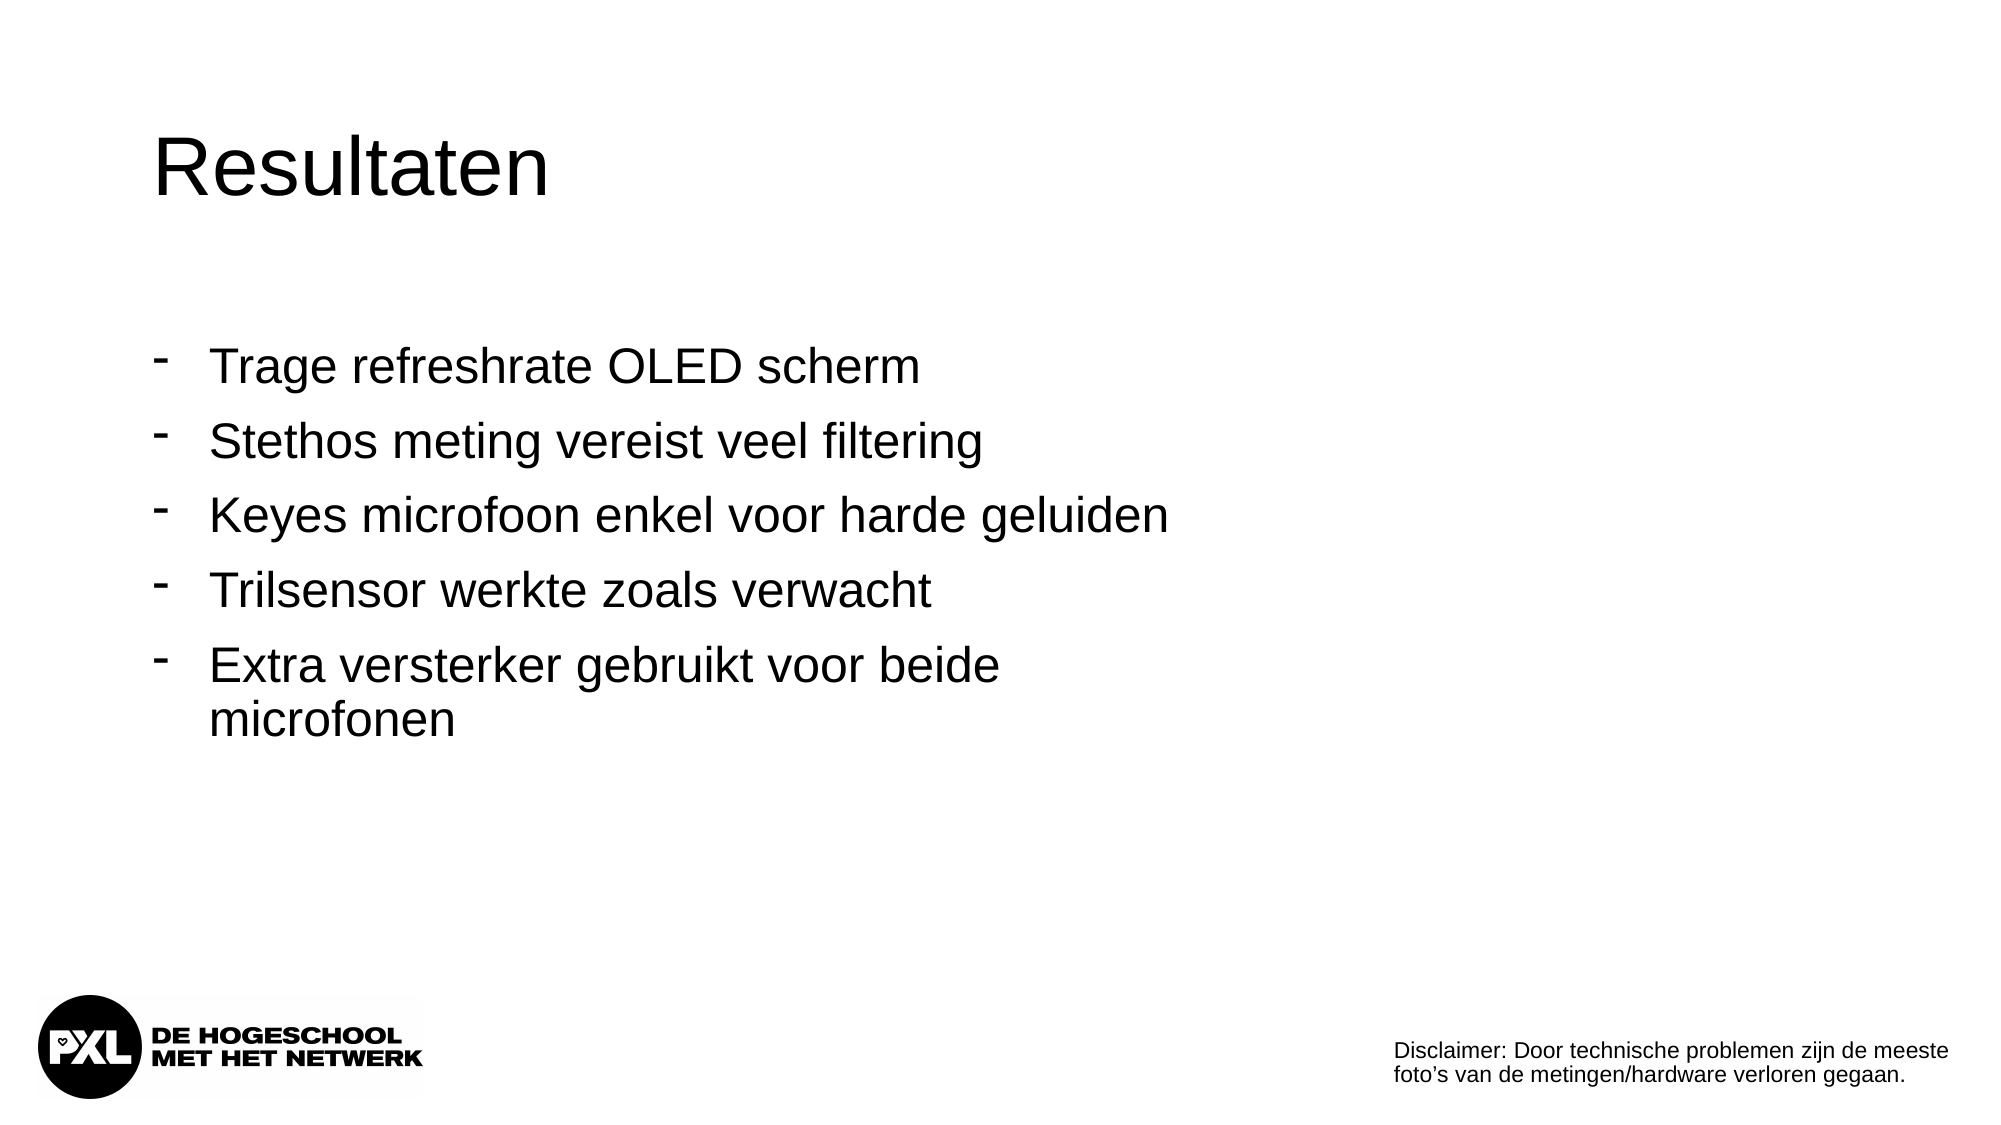

# Resultaten
Trage refreshrate OLED scherm
Stethos meting vereist veel filtering
Keyes microfoon enkel voor harde geluiden
Trilsensor werkte zoals verwacht
Extra versterker gebruikt voor beide microfonen
Disclaimer: Door technische problemen zijn de meeste foto’s van de metingen/hardware verloren gegaan.